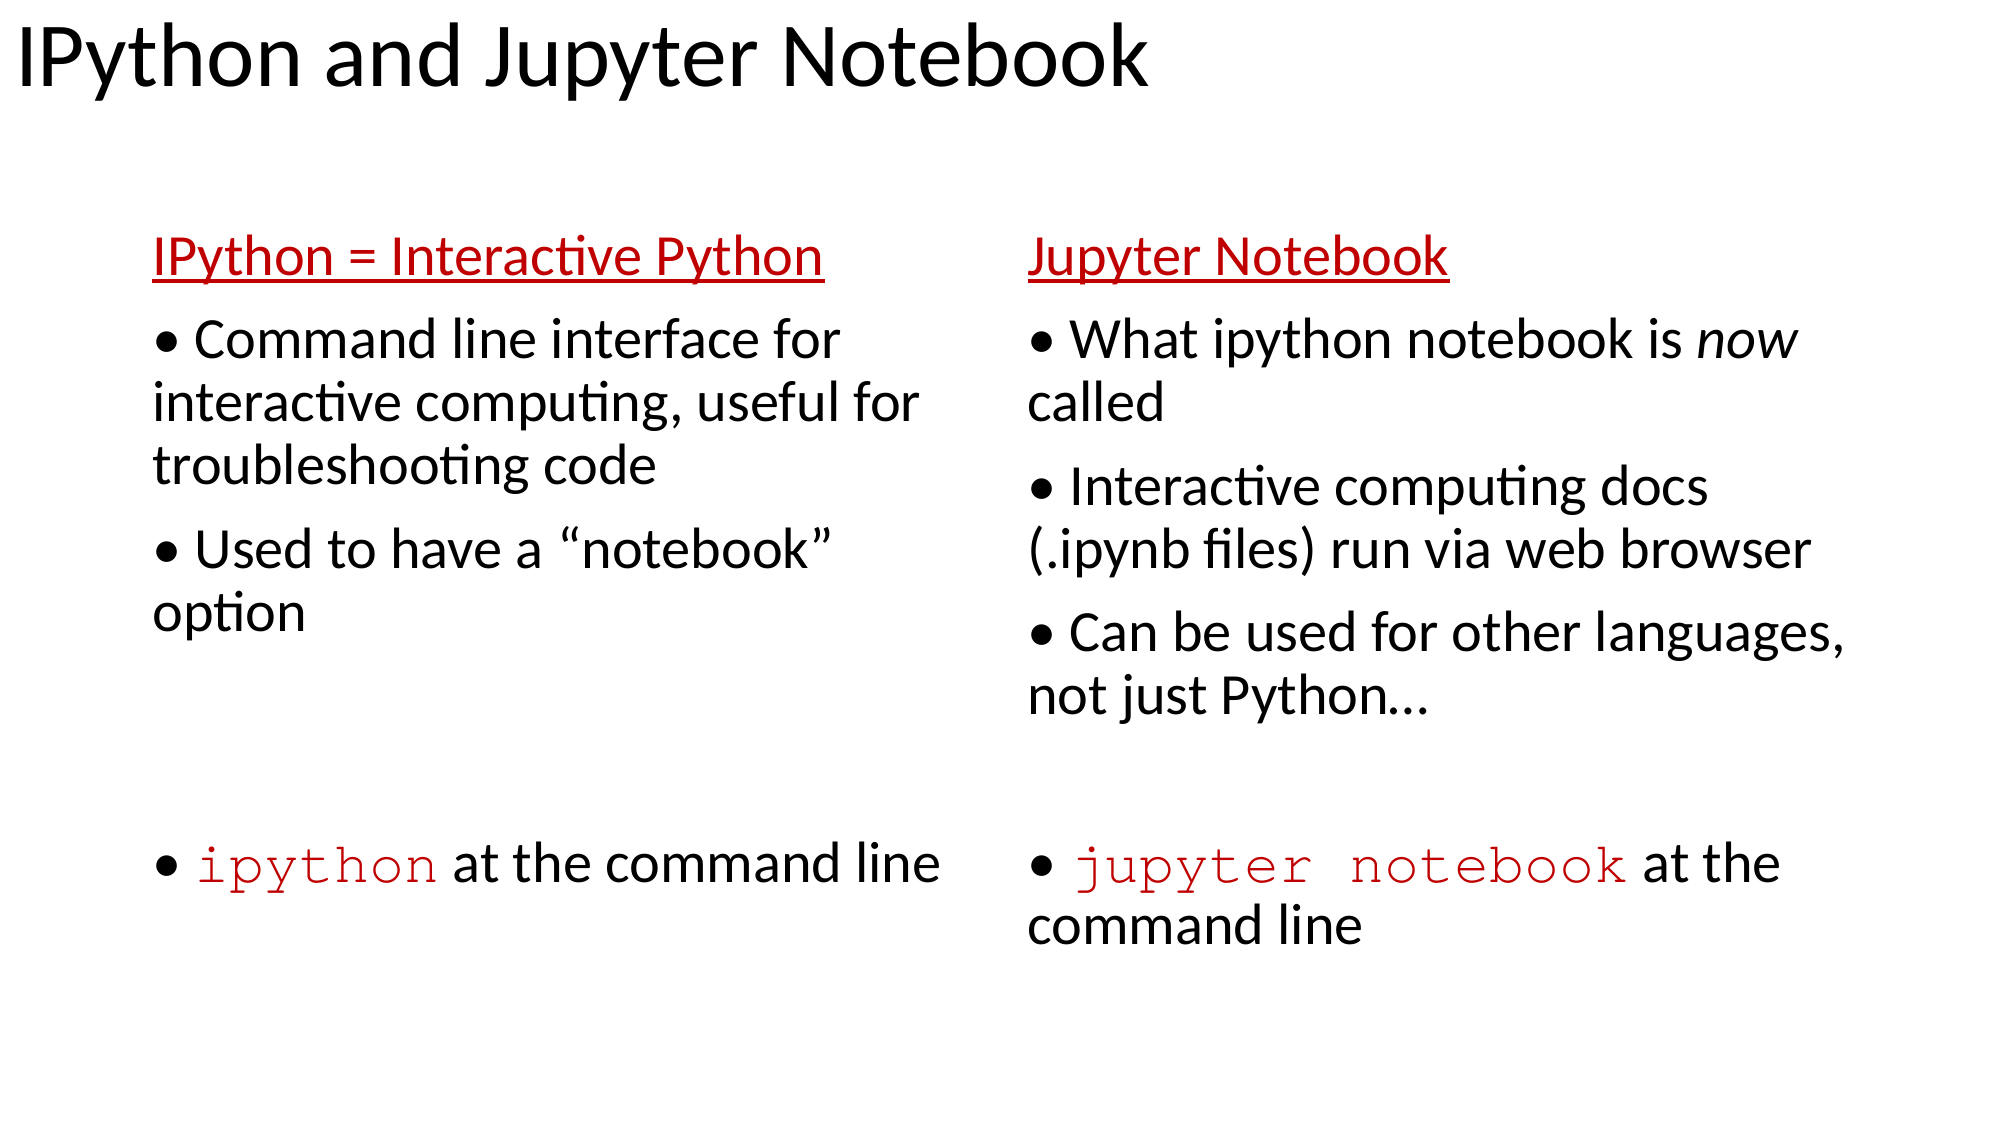

# IPython and Jupyter Notebook
IPython = Interactive Python
• Command line interface for interactive computing, useful for troubleshooting code
• Used to have a “notebook” option

• ipython at the command line
Jupyter Notebook
• What ipython notebook is now called
• Interactive computing docs (.ipynb files) run via web browser
• Can be used for other languages, not just Python…

• jupyter notebook at the command line